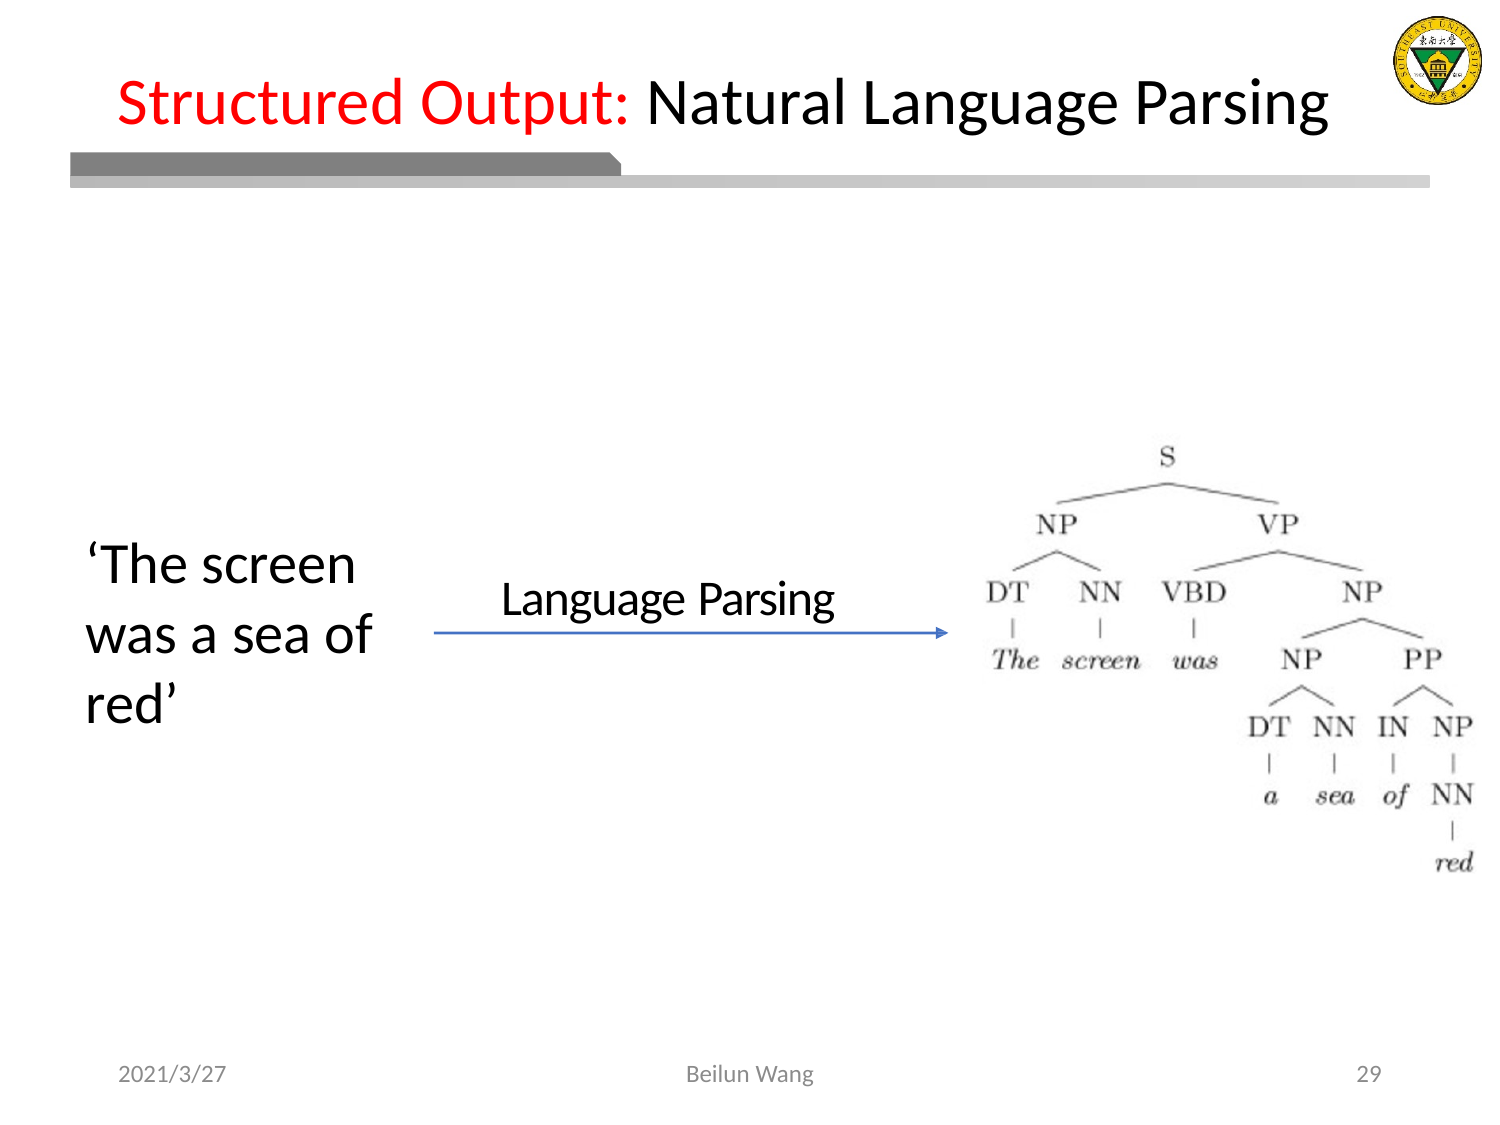

# Structured Output: Natural Language Parsing

‘The screen was a sea of red’
Language Parsing

2021/3/27
Beilun Wang
29